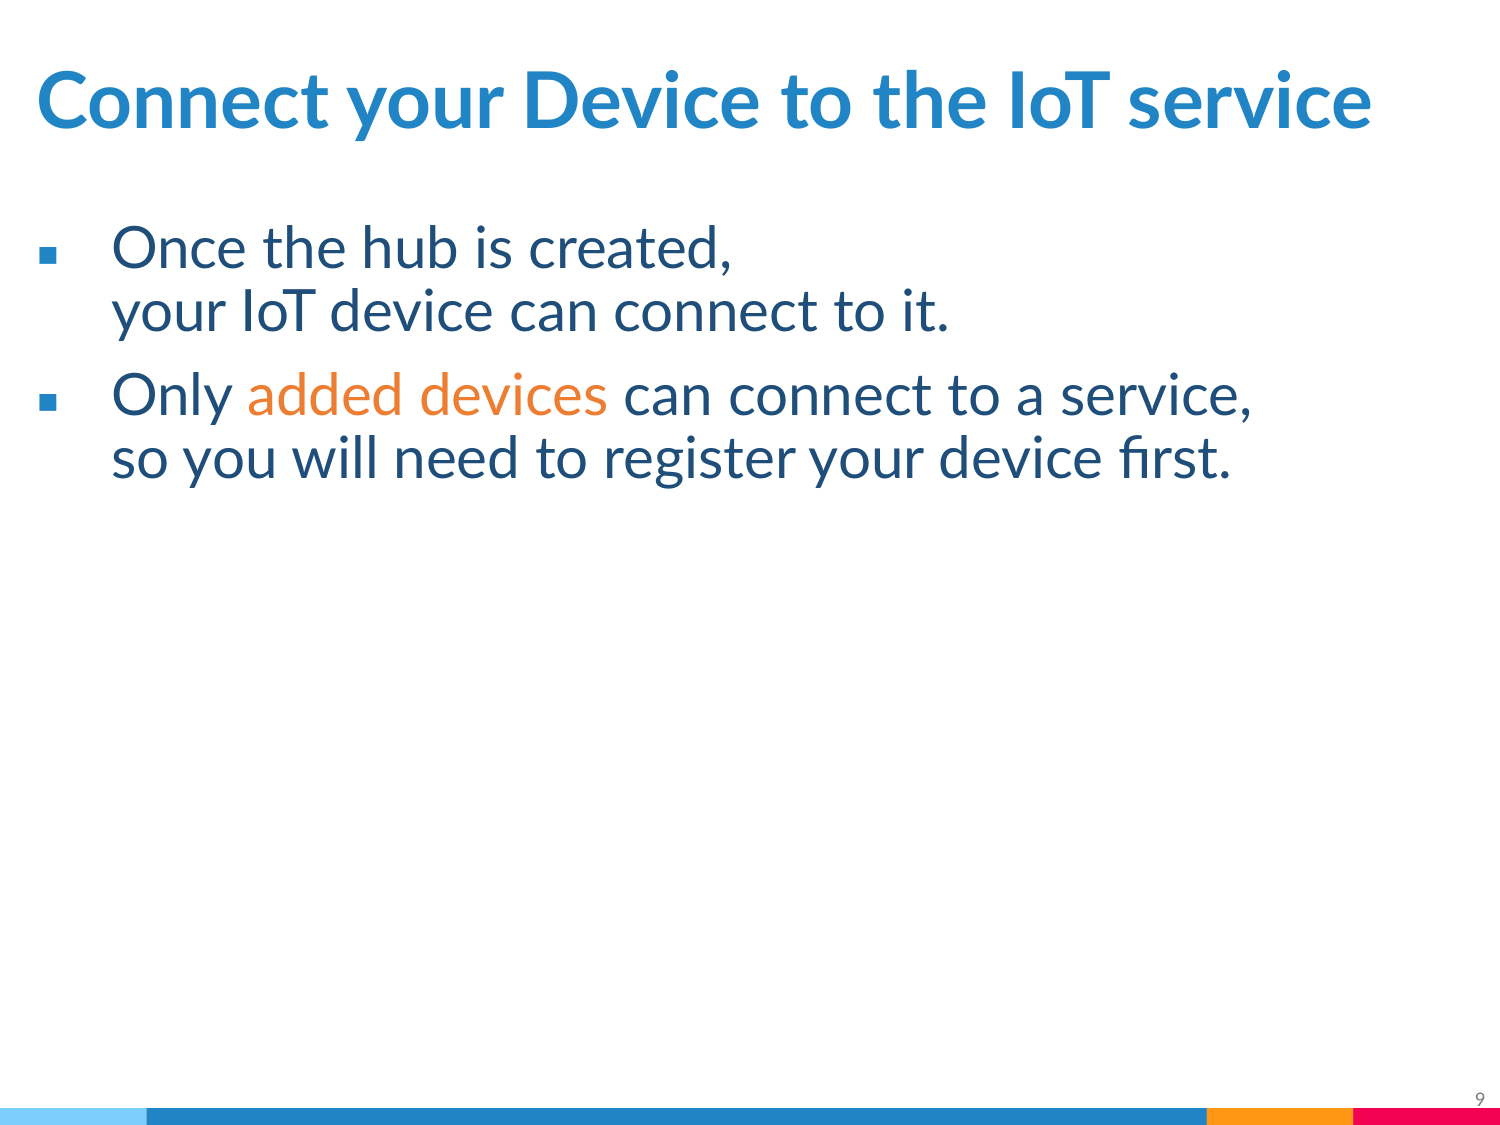

# Connect your Device to the IoT service
Once the hub is created,
your IoT device can connect to it.
Only added devices can connect to a service,
so you will need to register your device first.
9